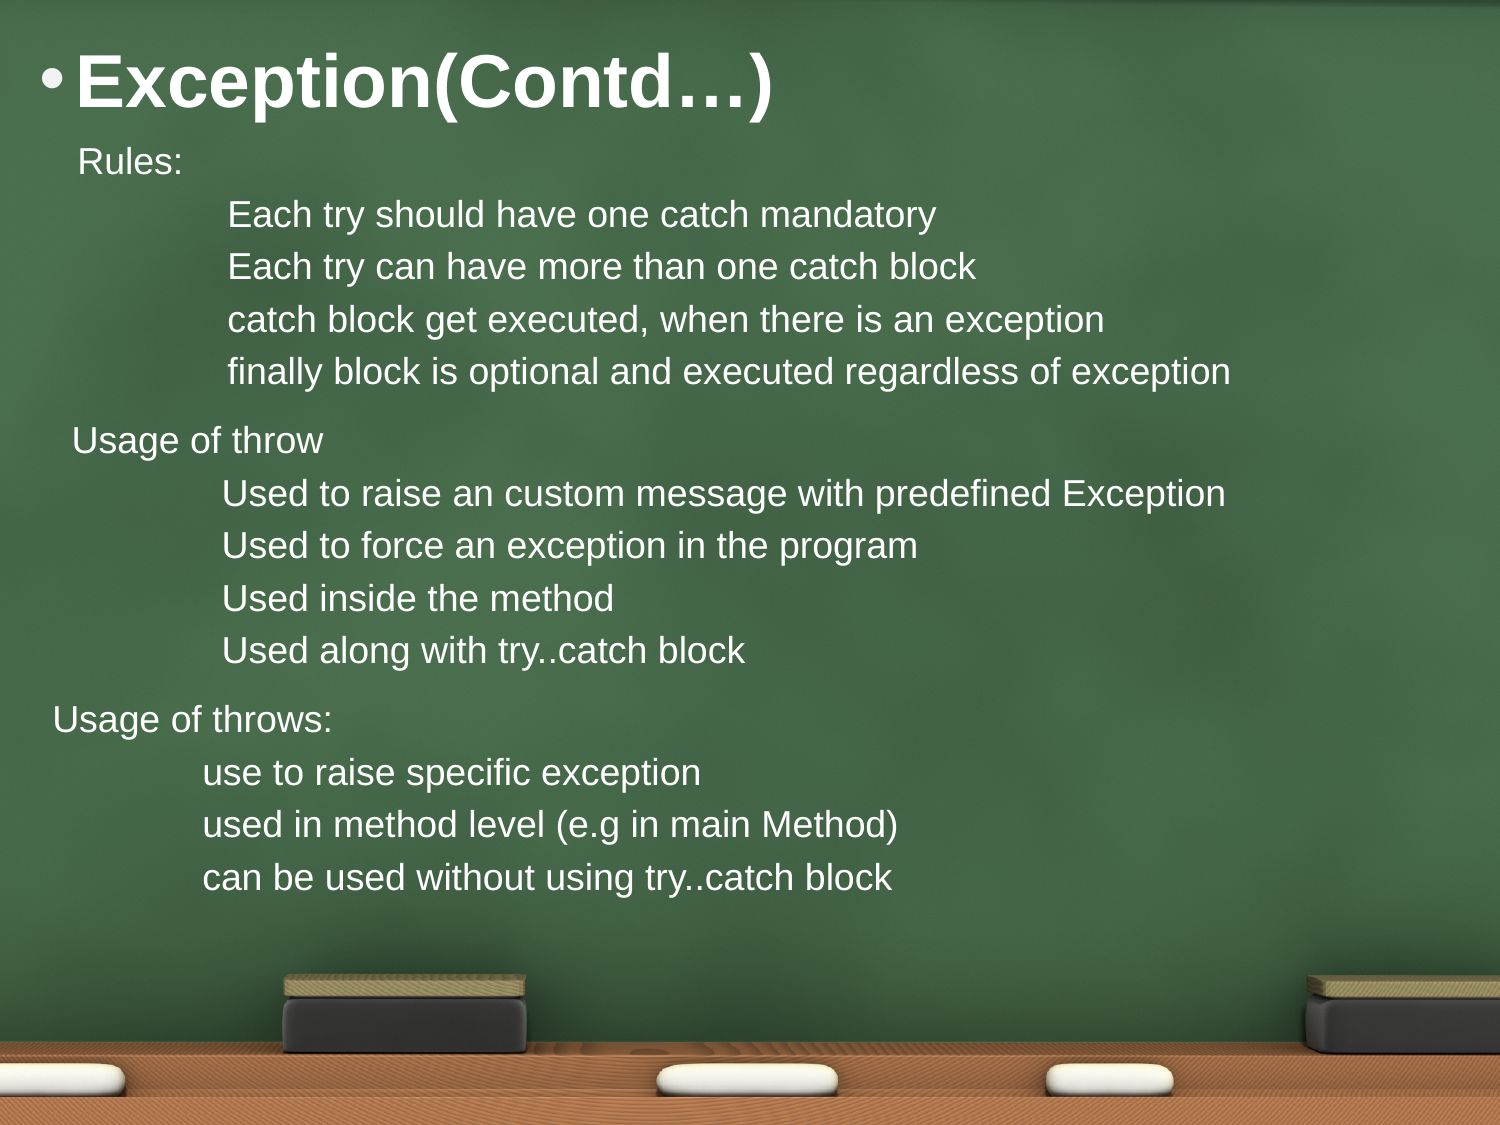

# Exception(Contd…)
Rules:
	Each try should have one catch mandatory
	Each try can have more than one catch block
	catch block get executed, when there is an exception
	finally block is optional and executed regardless of exception

Usage of throw
	Used to raise an custom message with predefined Exception
	Used to force an exception in the program
	Used inside the method
	Used along with try..catch block
Usage of throws:
	use to raise specific exception
	used in method level (e.g in main Method)
	can be used without using try..catch block